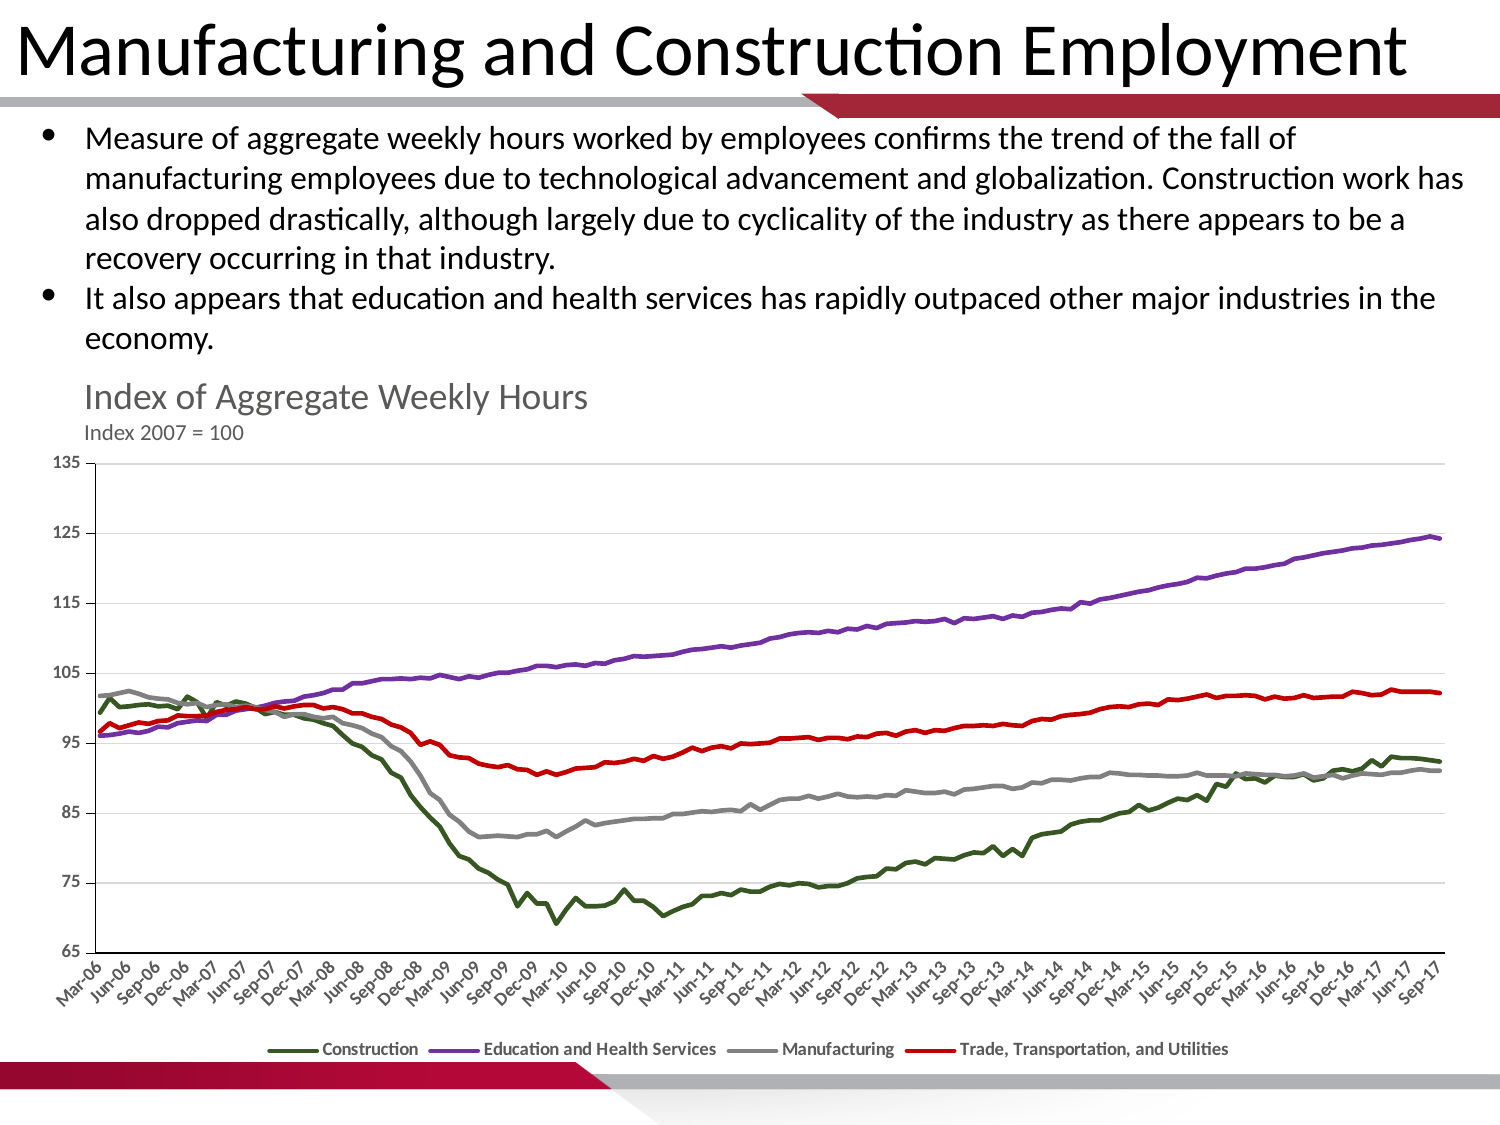

Manufacturing and Construction Employment
Measure of aggregate weekly hours worked by employees confirms the trend of the fall of manufacturing employees due to technological advancement and globalization. Construction work has also dropped drastically, although largely due to cyclicality of the industry as there appears to be a recovery occurring in that industry.
It also appears that education and health services has rapidly outpaced other major industries in the economy.
Index of Aggregate Weekly Hours
Index 2007 = 100

### Chart

| Category |  |  |  |  |
|---|---|---|---|---|
| 38777 | 99.4 | 96.1 | 101.8 | 96.7 |
| 38808 | 101.5 | 96.2 | 101.9 | 97.9 |
| 38838 | 100.2 | 96.4 | 102.2 | 97.2 |
| 38869 | 100.3 | 96.7 | 102.5 | 97.6 |
| 38899 | 100.5 | 96.5 | 102.1 | 98.0 |
| 38930 | 100.6 | 96.8 | 101.6 | 97.8 |
| 38961 | 100.3 | 97.4 | 101.4 | 98.2 |
| 38991 | 100.4 | 97.3 | 101.3 | 98.3 |
| 39022 | 99.9 | 97.9 | 100.8 | 99.0 |
| 39052 | 101.7 | 98.1 | 100.6 | 98.9 |
| 39083 | 100.9 | 98.3 | 100.8 | 98.9 |
| 39114 | 98.6 | 98.2 | 100.2 | 99.0 |
| 39142 | 100.9 | 99.1 | 100.5 | 99.5 |
| 39173 | 100.4 | 99.1 | 100.6 | 99.8 |
| 39203 | 101.0 | 99.7 | 100.2 | 99.9 |
| 39234 | 100.7 | 99.9 | 100.4 | 100.2 |
| 39264 | 100.1 | 100.1 | 100.2 | 99.9 |
| 39295 | 99.2 | 100.4 | 99.8 | 99.9 |
| 39326 | 99.5 | 100.8 | 99.5 | 100.3 |
| 39356 | 99.1 | 101.0 | 98.8 | 100.0 |
| 39387 | 99.1 | 101.1 | 99.2 | 100.3 |
| 39417 | 98.6 | 101.7 | 99.2 | 100.5 |
| 39448 | 98.4 | 101.9 | 98.8 | 100.5 |
| 39479 | 97.9 | 102.2 | 98.6 | 100.0 |
| 39508 | 97.5 | 102.7 | 98.8 | 100.2 |
| 39539 | 96.2 | 102.7 | 97.9 | 99.9 |
| 39569 | 95.0 | 103.6 | 97.6 | 99.3 |
| 39600 | 94.5 | 103.6 | 97.2 | 99.3 |
| 39630 | 93.3 | 103.9 | 96.4 | 98.8 |
| 39661 | 92.7 | 104.2 | 95.9 | 98.5 |
| 39692 | 90.8 | 104.2 | 94.6 | 97.7 |
| 39722 | 90.1 | 104.3 | 93.9 | 97.3 |
| 39753 | 87.6 | 104.2 | 92.4 | 96.5 |
| 39783 | 85.9 | 104.4 | 90.4 | 94.8 |
| 39814 | 84.4 | 104.3 | 87.9 | 95.3 |
| 39845 | 83.1 | 104.8 | 86.9 | 94.8 |
| 39873 | 80.7 | 104.5 | 84.8 | 93.3 |
| 39904 | 78.9 | 104.2 | 83.8 | 93.0 |
| 39934 | 78.4 | 104.6 | 82.4 | 92.9 |
| 39965 | 77.1 | 104.4 | 81.6 | 92.1 |
| 39995 | 76.5 | 104.8 | 81.7 | 91.8 |
| 40026 | 75.5 | 105.1 | 81.8 | 91.6 |
| 40057 | 74.8 | 105.1 | 81.7 | 91.9 |
| 40087 | 71.7 | 105.4 | 81.6 | 91.3 |
| 40118 | 73.6 | 105.6 | 82.0 | 91.2 |
| 40148 | 72.1 | 106.1 | 82.0 | 90.5 |
| 40179 | 72.1 | 106.1 | 82.5 | 91.0 |
| 40210 | 69.2 | 105.9 | 81.6 | 90.5 |
| 40238 | 71.2 | 106.2 | 82.4 | 90.9 |
| 40269 | 72.9 | 106.3 | 83.1 | 91.4 |
| 40299 | 71.7 | 106.1 | 84.0 | 91.5 |
| 40330 | 71.7 | 106.5 | 83.3 | 91.6 |
| 40360 | 71.8 | 106.4 | 83.6 | 92.3 |
| 40391 | 72.4 | 106.9 | 83.8 | 92.2 |
| 40422 | 74.1 | 107.1 | 84.0 | 92.4 |
| 40452 | 72.5 | 107.5 | 84.2 | 92.8 |
| 40483 | 72.5 | 107.4 | 84.2 | 92.5 |
| 40513 | 71.6 | 107.5 | 84.3 | 93.2 |
| 40544 | 70.3 | 107.6 | 84.3 | 92.8 |
| 40575 | 71.0 | 107.7 | 84.9 | 93.1 |
| 40603 | 71.6 | 108.1 | 84.9 | 93.7 |
| 40634 | 72.0 | 108.4 | 85.1 | 94.4 |
| 40664 | 73.2 | 108.5 | 85.3 | 93.9 |
| 40695 | 73.2 | 108.7 | 85.2 | 94.4 |
| 40725 | 73.6 | 108.9 | 85.4 | 94.6 |
| 40756 | 73.3 | 108.7 | 85.5 | 94.3 |
| 40787 | 74.1 | 109.0 | 85.3 | 95.0 |
| 40817 | 73.8 | 109.2 | 86.3 | 94.9 |
| 40848 | 73.8 | 109.4 | 85.5 | 95.0 |
| 40878 | 74.5 | 110.0 | 86.2 | 95.1 |
| 40909 | 74.9 | 110.2 | 86.9 | 95.7 |
| 40940 | 74.7 | 110.6 | 87.1 | 95.7 |
| 40969 | 75.0 | 110.8 | 87.1 | 95.8 |
| 41000 | 74.9 | 110.9 | 87.5 | 95.9 |
| 41030 | 74.4 | 110.8 | 87.1 | 95.5 |
| 41061 | 74.6 | 111.1 | 87.4 | 95.8 |
| 41091 | 74.6 | 110.9 | 87.8 | 95.8 |
| 41122 | 75.0 | 111.4 | 87.4 | 95.6 |
| 41153 | 75.7 | 111.3 | 87.3 | 96.0 |
| 41183 | 75.9 | 111.8 | 87.4 | 95.9 |
| 41214 | 76.0 | 111.5 | 87.3 | 96.4 |
| 41244 | 77.1 | 112.1 | 87.6 | 96.5 |
| 41275 | 77.0 | 112.2 | 87.5 | 96.1 |
| 41306 | 77.9 | 112.3 | 88.3 | 96.7 |
| 41334 | 78.1 | 112.5 | 88.1 | 96.9 |
| 41365 | 77.7 | 112.4 | 87.9 | 96.5 |
| 41395 | 78.6 | 112.5 | 87.9 | 96.9 |
| 41426 | 78.5 | 112.8 | 88.1 | 96.8 |
| 41456 | 78.4 | 112.2 | 87.7 | 97.2 |
| 41487 | 79.0 | 112.9 | 88.4 | 97.5 |
| 41518 | 79.4 | 112.8 | 88.5 | 97.5 |
| 41548 | 79.3 | 113.0 | 88.7 | 97.6 |
| 41579 | 80.3 | 113.2 | 88.9 | 97.5 |
| 41609 | 78.9 | 112.8 | 88.9 | 97.8 |
| 41640 | 79.9 | 113.3 | 88.5 | 97.6 |
| 41671 | 78.9 | 113.1 | 88.7 | 97.5 |
| 41699 | 81.5 | 113.7 | 89.4 | 98.2 |
| 41730 | 82.0 | 113.8 | 89.3 | 98.5 |
| 41760 | 82.2 | 114.1 | 89.8 | 98.4 |
| 41791 | 82.4 | 114.3 | 89.8 | 98.9 |
| 41821 | 83.4 | 114.2 | 89.7 | 99.1 |
| 41852 | 83.8 | 115.2 | 90.0 | 99.2 |
| 41883 | 84.0 | 115.0 | 90.2 | 99.4 |
| 41913 | 84.0 | 115.6 | 90.2 | 99.9 |
| 41944 | 84.5 | 115.8 | 90.8 | 100.2 |
| 41974 | 85.0 | 116.1 | 90.7 | 100.3 |
| 42005 | 85.2 | 116.4 | 90.5 | 100.2 |
| 42036 | 86.2 | 116.7 | 90.5 | 100.6 |
| 42064 | 85.4 | 116.9 | 90.4 | 100.7 |
| 42095 | 85.8 | 117.3 | 90.4 | 100.5 |
| 42125 | 86.5 | 117.6 | 90.3 | 101.3 |
| 42156 | 87.1 | 117.8 | 90.3 | 101.2 |
| 42186 | 86.9 | 118.1 | 90.4 | 101.4 |
| 42217 | 87.6 | 118.7 | 90.8 | 101.7 |
| 42248 | 86.8 | 118.6 | 90.4 | 102.0 |
| 42278 | 89.2 | 119.0 | 90.4 | 101.5 |
| 42309 | 88.8 | 119.3 | 90.4 | 101.8 |
| 42339 | 90.7 | 119.5 | 90.3 | 101.8 |
| 42370 | 89.9 | 120.0 | 90.7 | 101.9 |
| 42401 | 90.0 | 120.0 | 90.6 | 101.8 |
| 42430 | 89.4 | 120.2 | 90.5 | 101.3 |
| 42461 | 90.4 | 120.5 | 90.5 | 101.7 |
| 42491 | 90.2 | 120.7 | 90.3 | 101.4 |
| 42522 | 90.2 | 121.4 | 90.4 | 101.5 |
| 42552 | 90.6 | 121.6 | 90.7 | 101.9 |
| 42583 | 89.7 | 121.9 | 90.1 | 101.5 |
| 42614 | 90.0 | 122.2 | 90.3 | 101.6 |
| 42644 | 91.1 | 122.4 | 90.5 | 101.7 |
| 42675 | 91.3 | 122.6 | 90.0 | 101.7 |
| 42705 | 91.0 | 122.9 | 90.4 | 102.4 |
| 42736 | 91.4 | 123.0 | 90.7 | 102.2 |
| 42767 | 92.6 | 123.3 | 90.6 | 101.9 |
| 42795 | 91.7 | 123.4 | 90.5 | 102.0 |
| 42826 | 93.1 | 123.6 | 90.8 | 102.7 |
| 42856 | 92.9 | 123.8 | 90.8 | 102.4 |
| 42887 | 92.9 | 124.1 | 91.1 | 102.4 |
| 42917 | 92.8 | 124.3 | 91.3 | 102.4 |
| 42948 | 92.6 | 124.6 | 91.1 | 102.4 |
| 42979 | 92.4 | 124.3 | 91.1 | 102.2 |